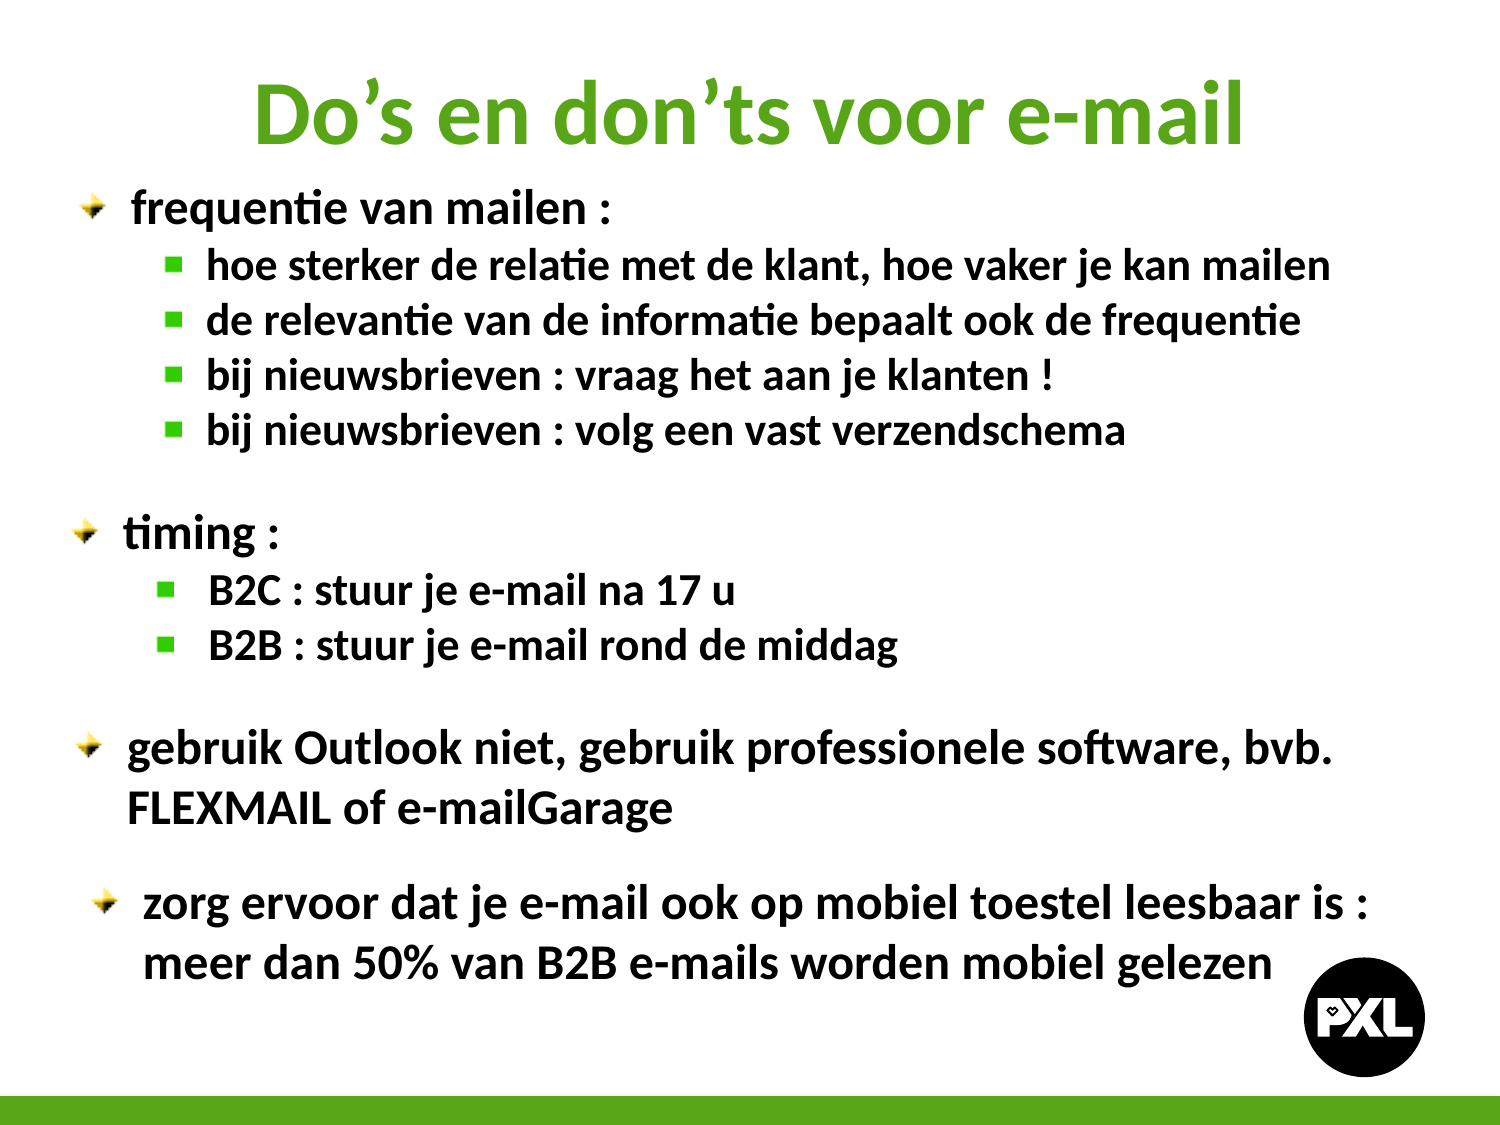

Do’s en don’ts voor e-mail
frequentie van mailen :
hoe sterker de relatie met de klant, hoe vaker je kan mailen
de relevantie van de informatie bepaalt ook de frequentie
bij nieuwsbrieven : vraag het aan je klanten !
bij nieuwsbrieven : volg een vast verzendschema
timing :
 B2C : stuur je e-mail na 17 u
 B2B : stuur je e-mail rond de middag
gebruik Outlook niet, gebruik professionele software, bvb.
     FLEXMAIL of e-mailGarage
zorg ervoor dat je e-mail ook op mobiel toestel leesbaar is :
     meer dan 50% van B2B e-mails worden mobiel gelezen